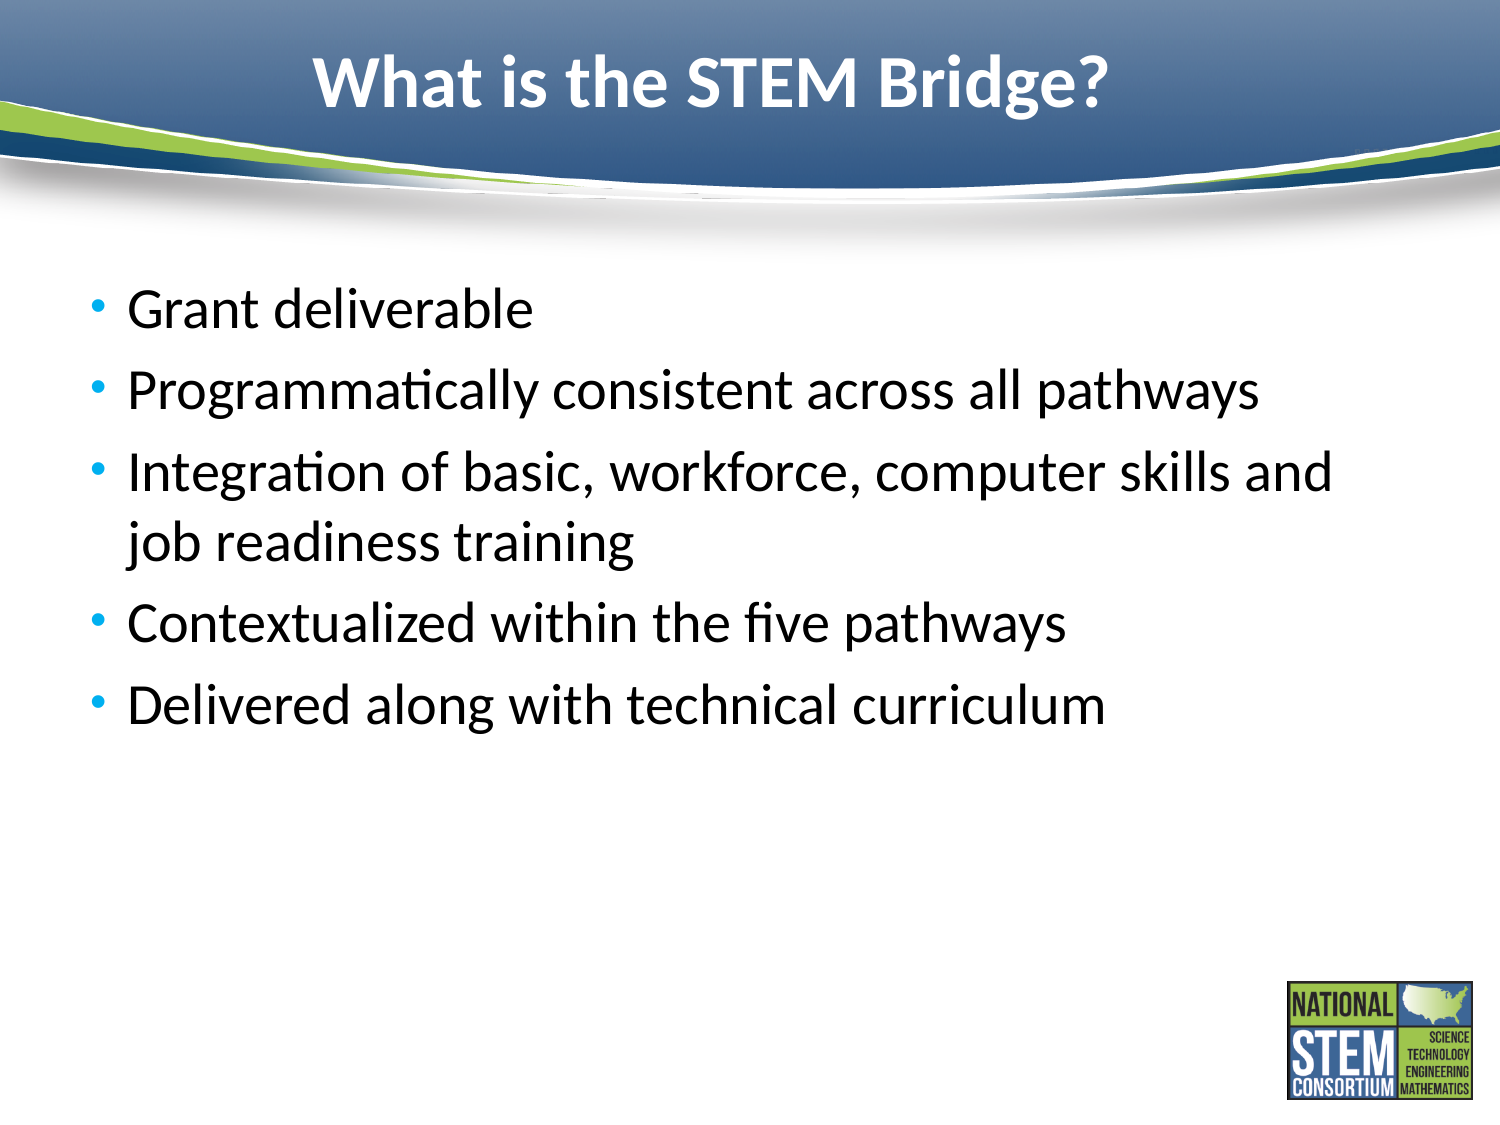

# What is the STEM Bridge?
Grant deliverable
Programmatically consistent across all pathways
Integration of basic, workforce, computer skills and job readiness training
Contextualized within the five pathways
Delivered along with technical curriculum